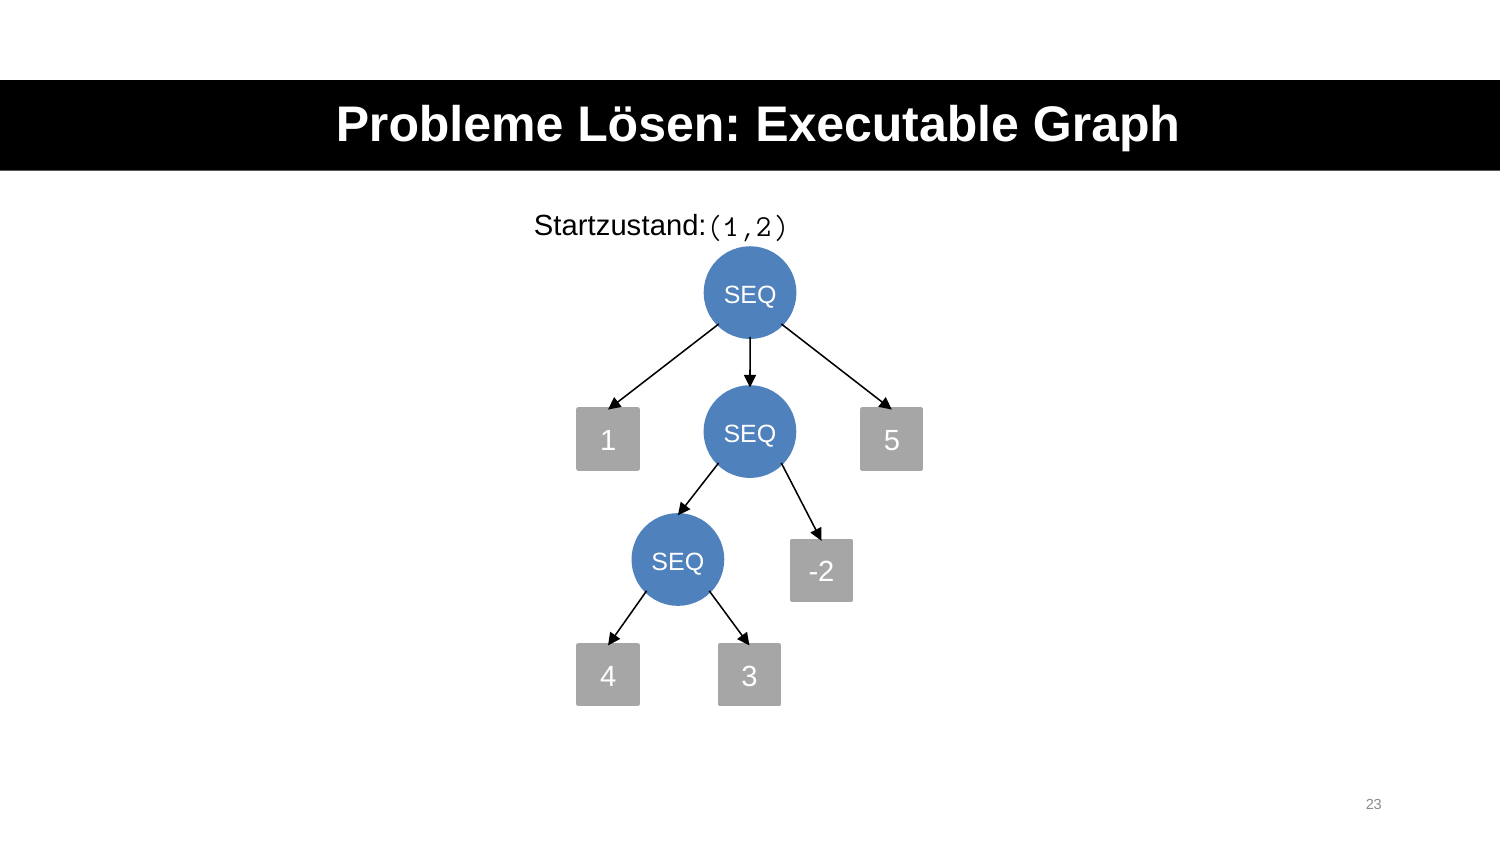

Probleme Lösen: Executable Graph

Startzustand:
(1,2)

SEQ

SEQ
1
5
CHOICE

SEQ
-2
4
3
23